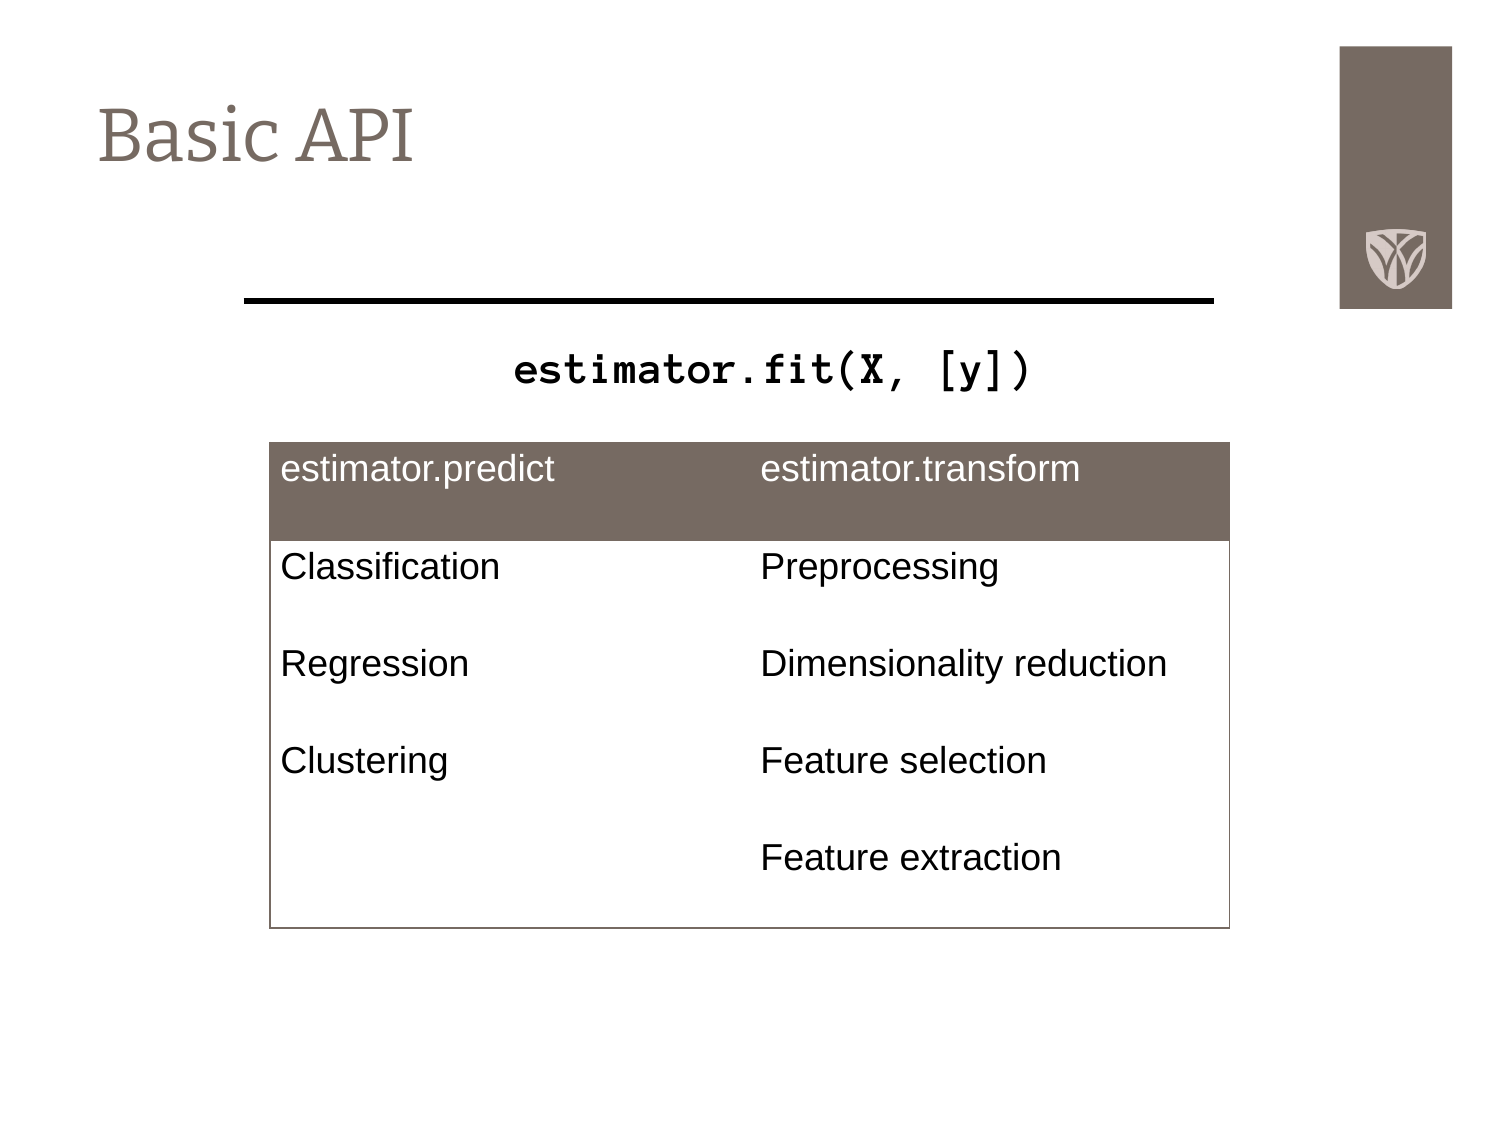

# Basic API
estimator.fit(X, [y])
| estimator.predict | estimator.transform |
| --- | --- |
| Classification | Preprocessing |
| Regression | Dimensionality reduction |
| Clustering | Feature selection |
|  | Feature extraction |